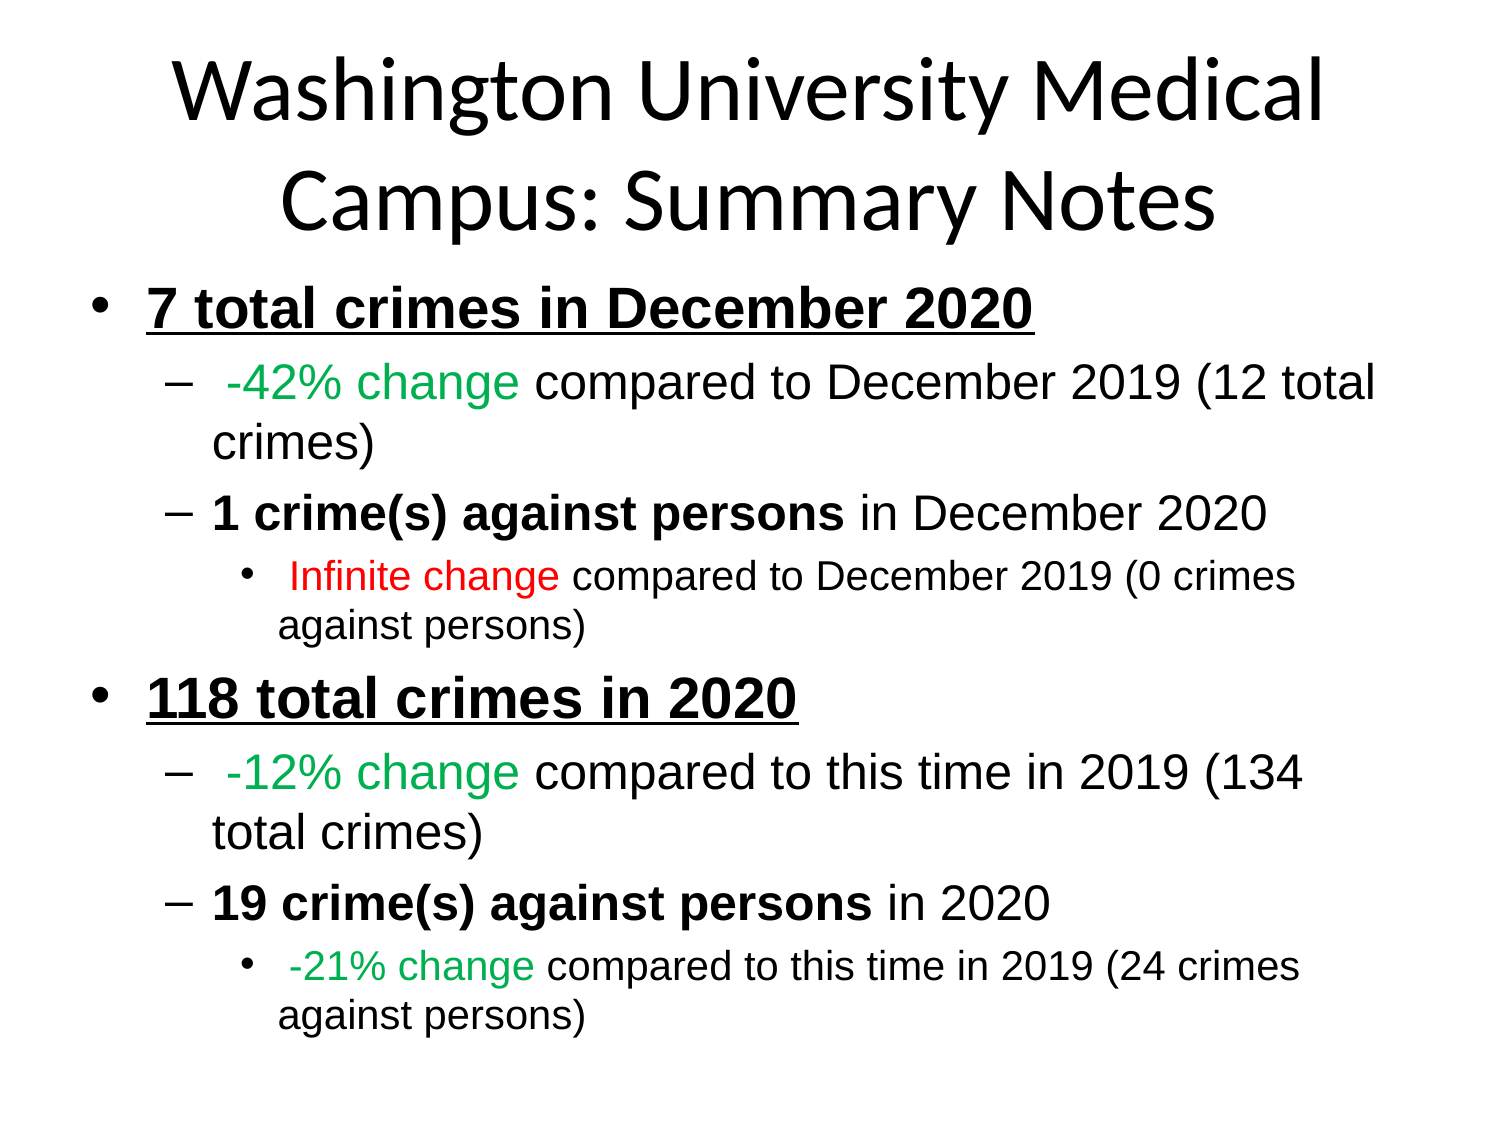

# Washington University Medical Campus: Summary Notes
7 total crimes in December 2020
 -42% change compared to December 2019 (12 total crimes)
1 crime(s) against persons in December 2020
 Infinite change compared to December 2019 (0 crimes against persons)
118 total crimes in 2020
 -12% change compared to this time in 2019 (134 total crimes)
19 crime(s) against persons in 2020
 -21% change compared to this time in 2019 (24 crimes against persons)